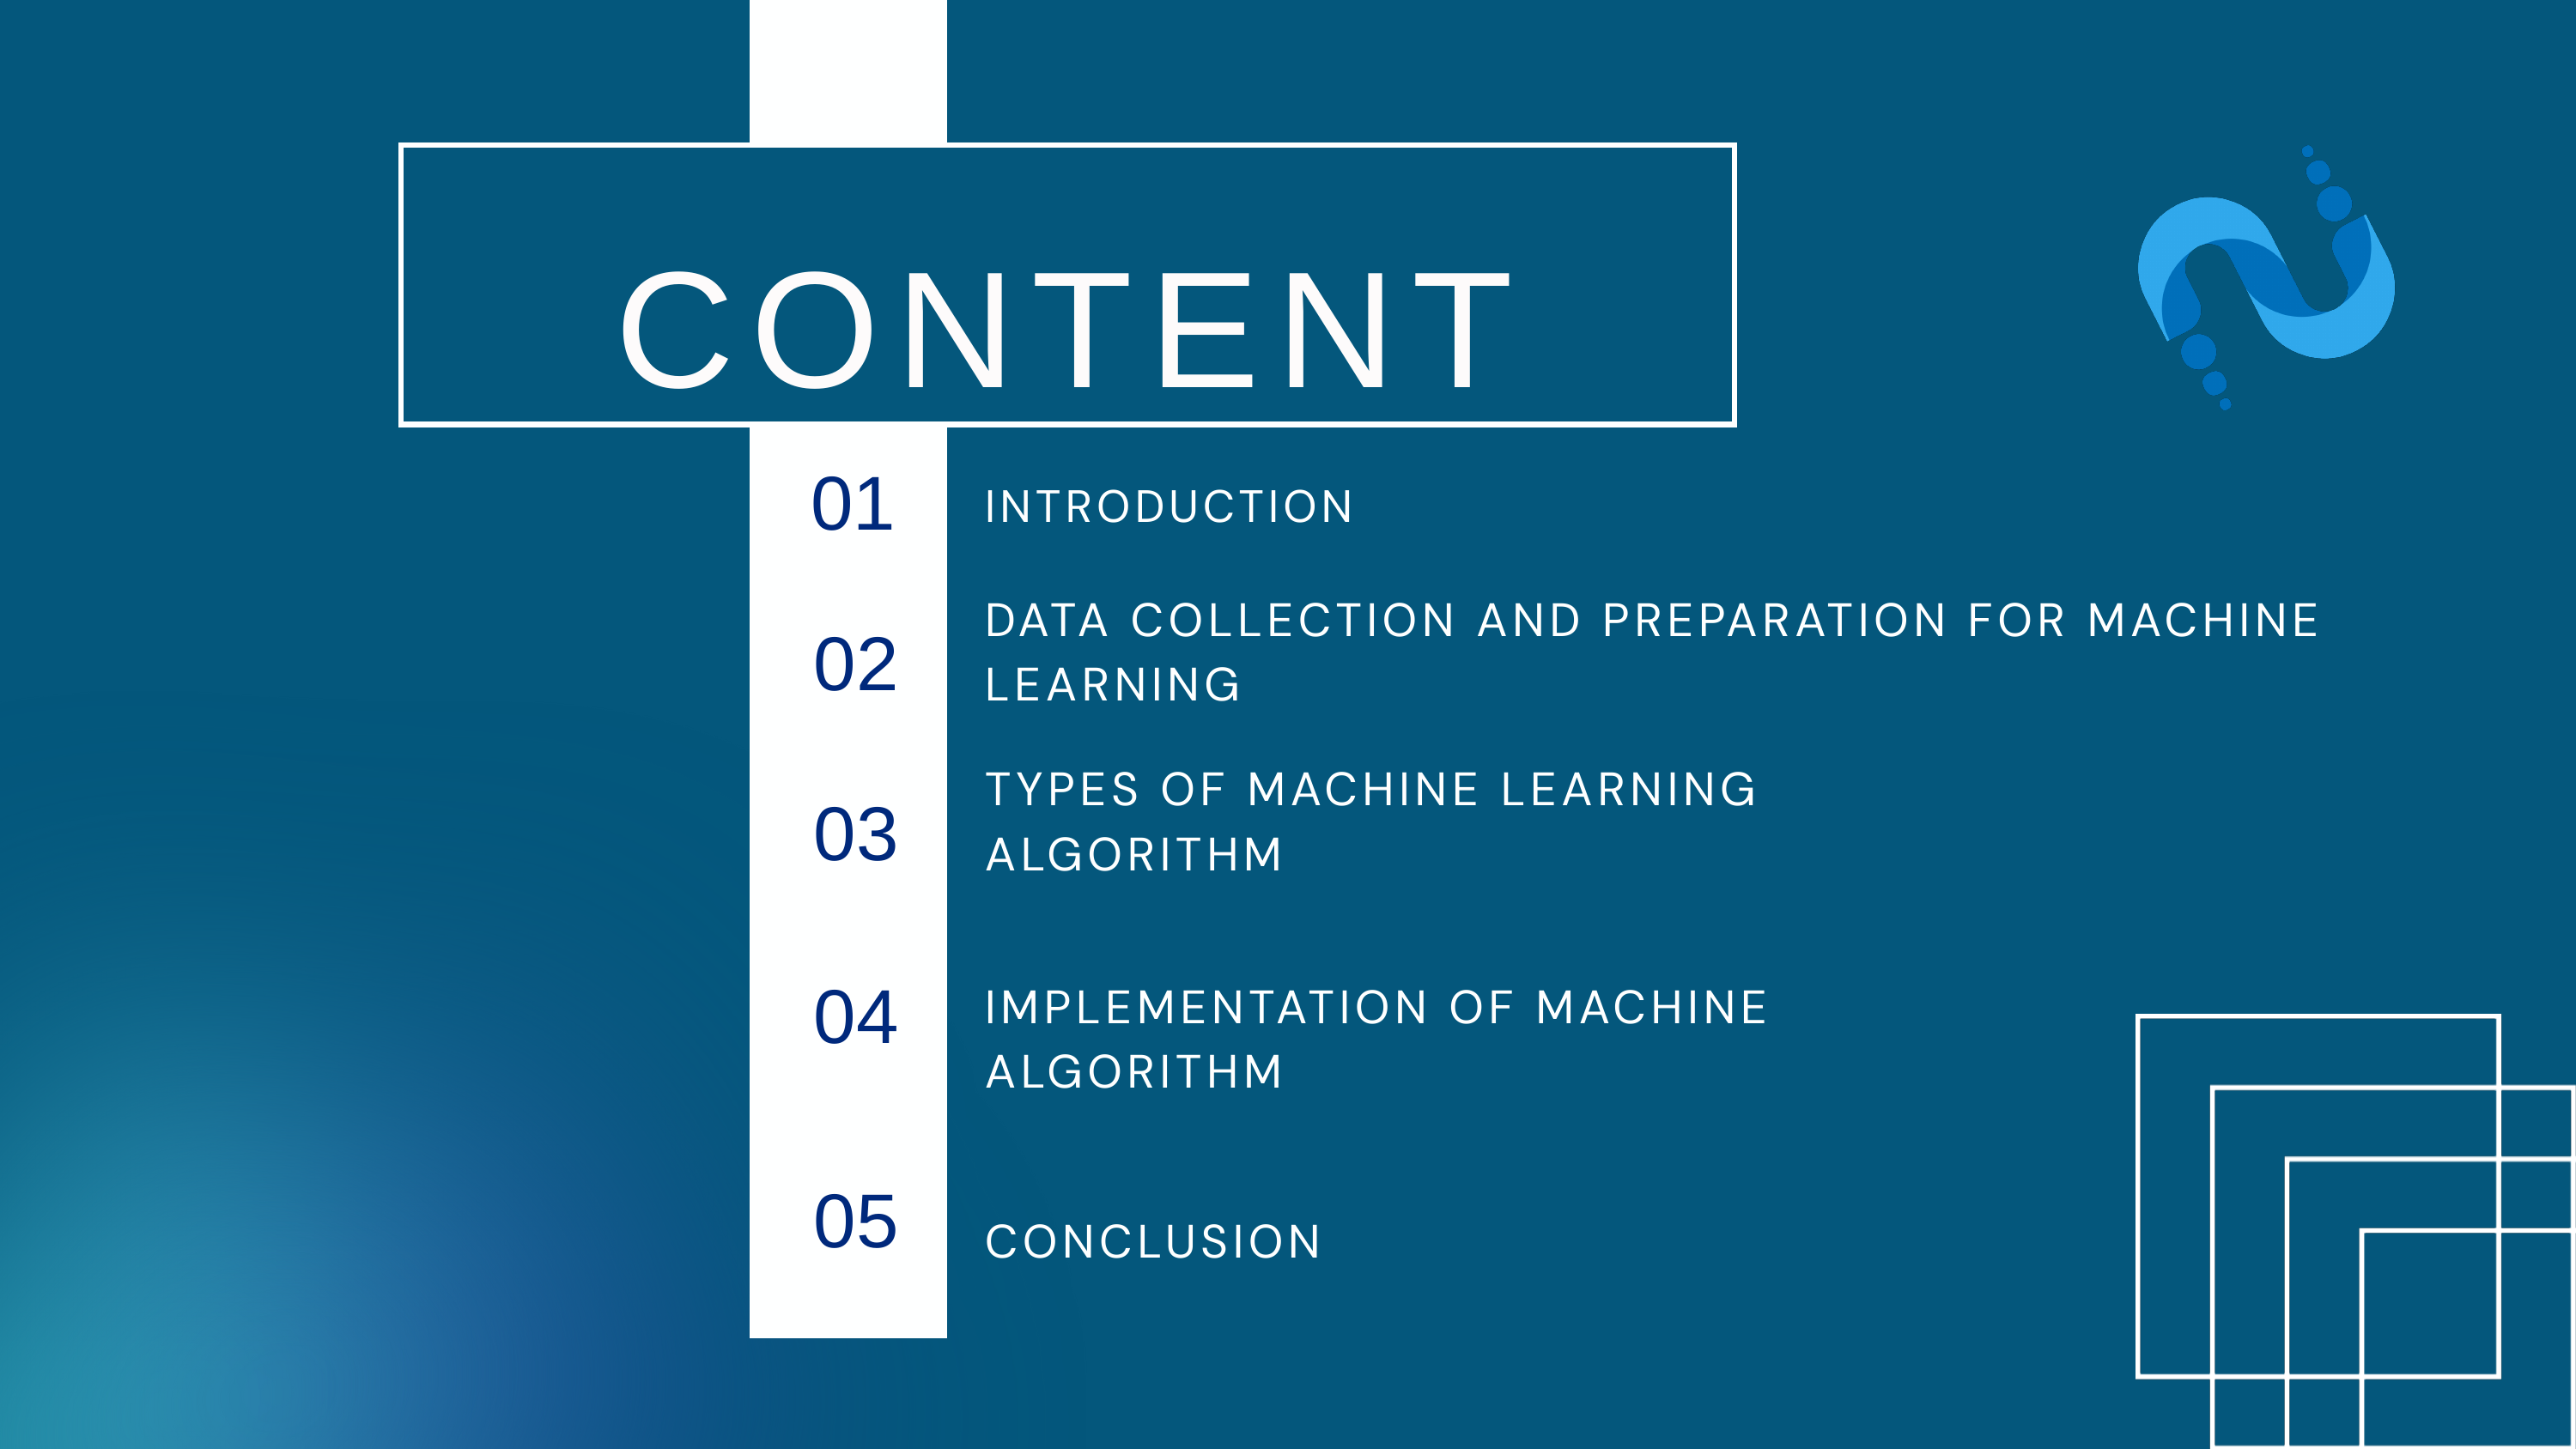

CONTENT
01
INTRODUCTION
DATA COLLECTION AND PREPARATION FOR MACHINE LEARNING
02

TYPES OF MACHINE LEARNING ALGORITHM
03
04
IMPLEMENTATION OF MACHINE ALGORITHM

05
CONCLUSION